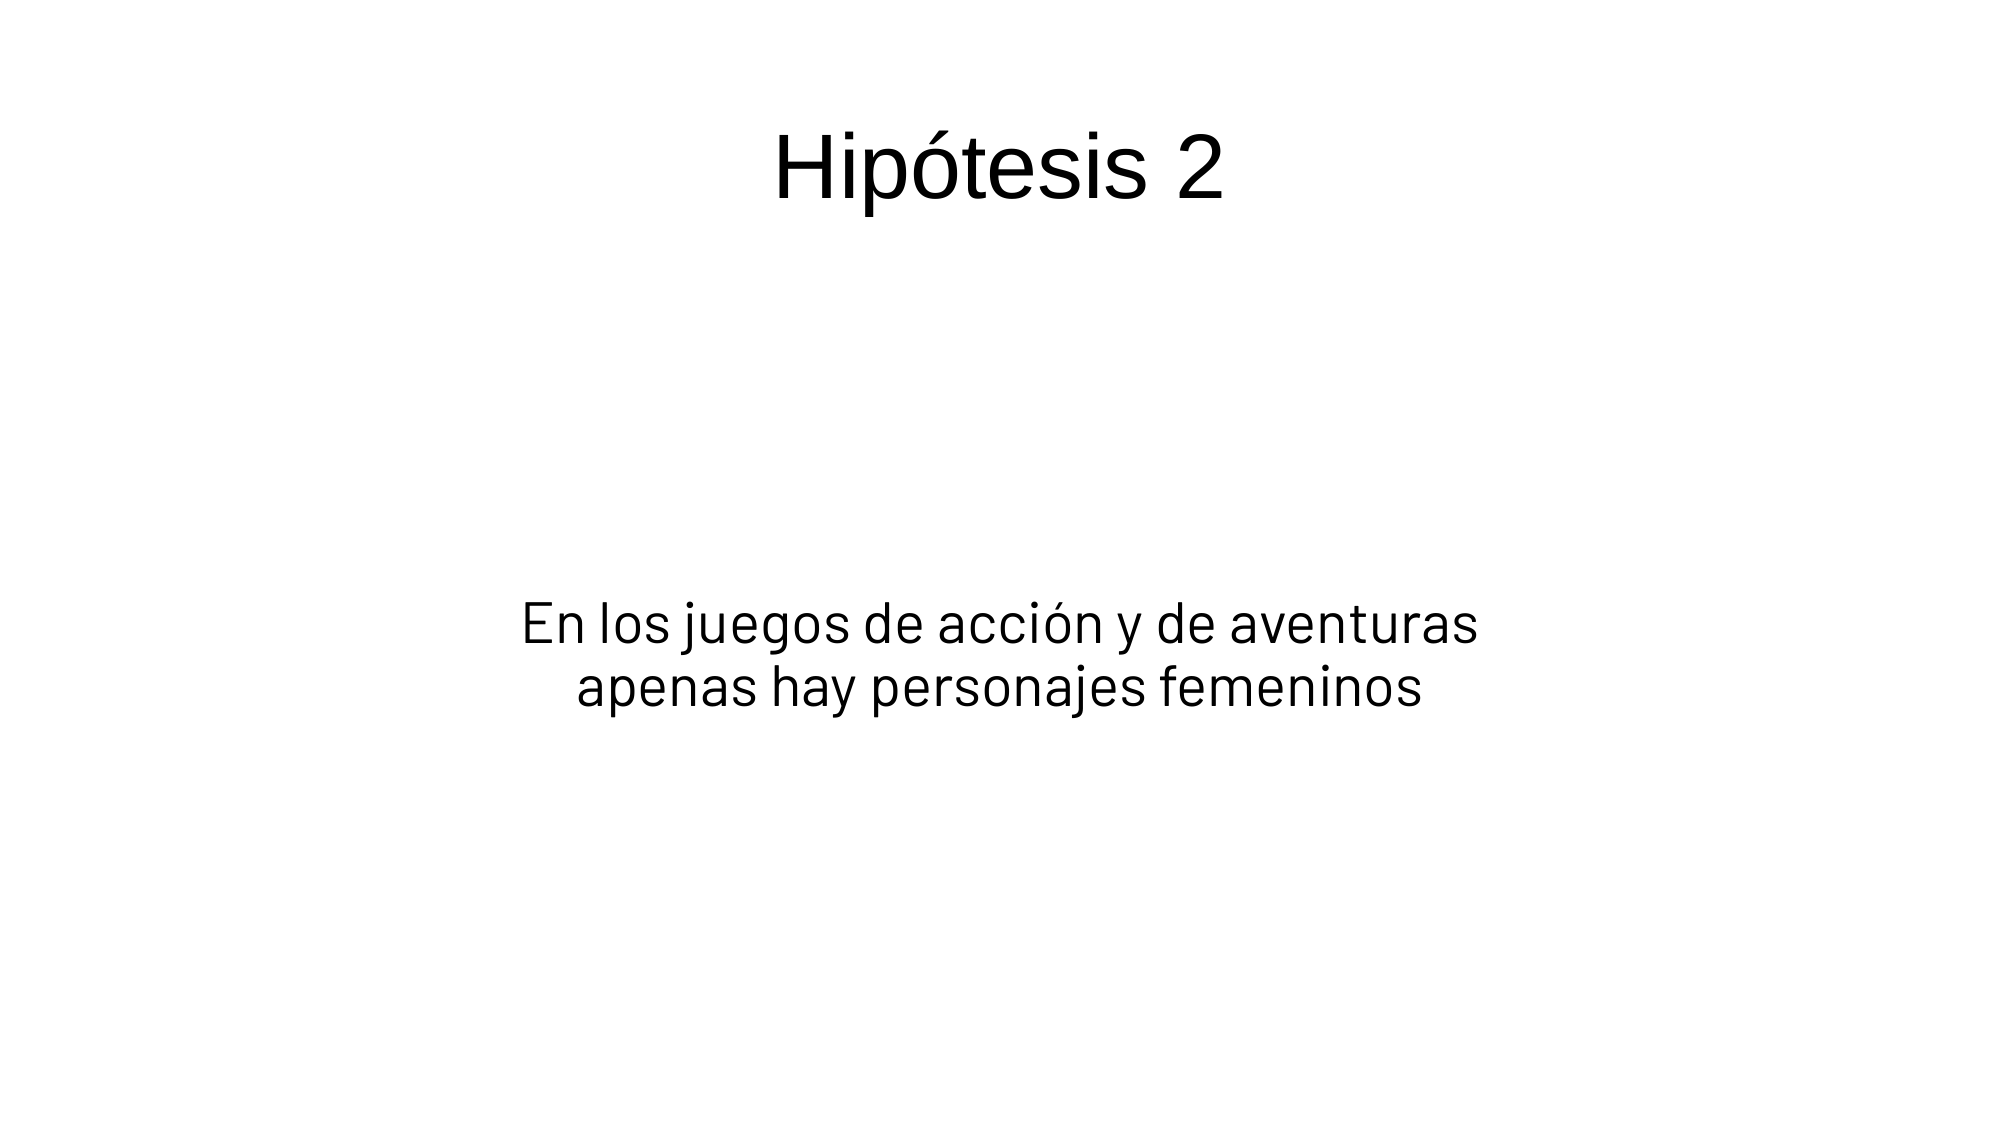

# Hipótesis 2
En los juegos de acción y de aventuras
apenas hay personajes femeninos